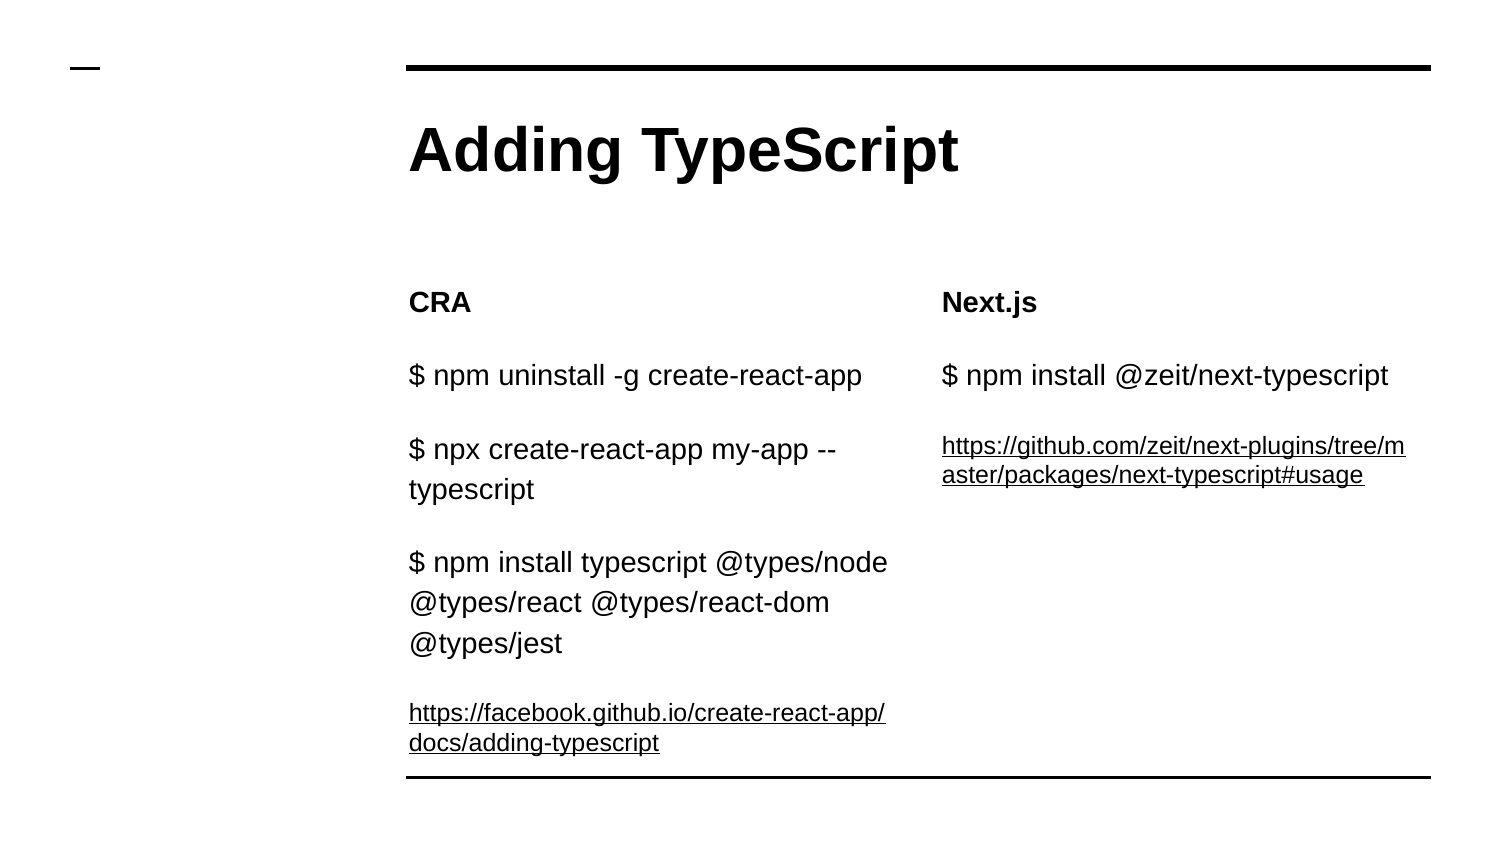

# Adding TypeScript
CRA
$ npm uninstall -g create-react-app
$ npx create-react-app my-app --typescript
$ npm install typescript @types/node @types/react @types/react-dom @types/jest
https://facebook.github.io/create-react-app/docs/adding-typescript
Next.js
$ npm install @zeit/next-typescript
https://github.com/zeit/next-plugins/tree/master/packages/next-typescript#usage